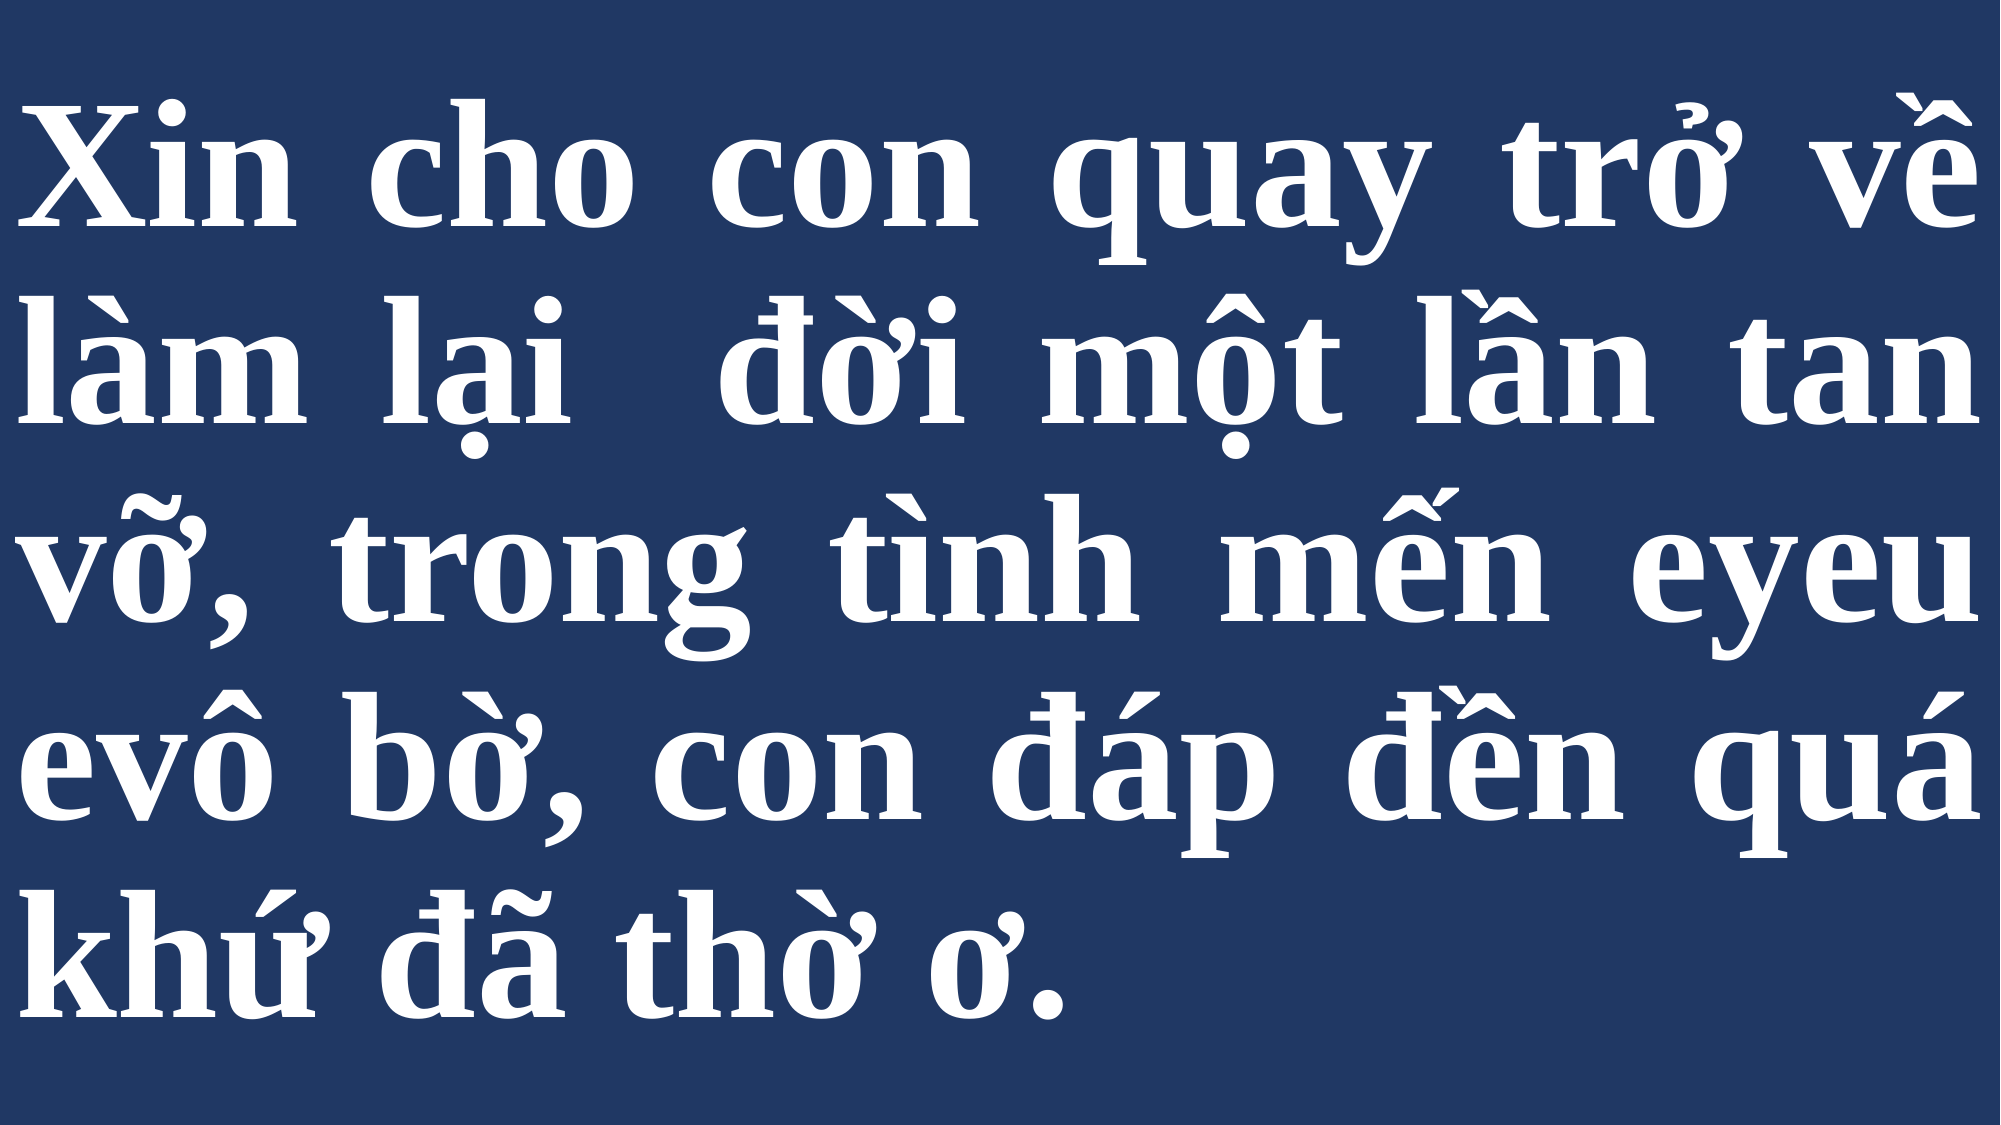

# Xin cho con quay trở về làm lại  đời một lần tan vỡ, trong tình mến eyeu evô bờ, con đáp đền quá khứ đã thờ ơ.